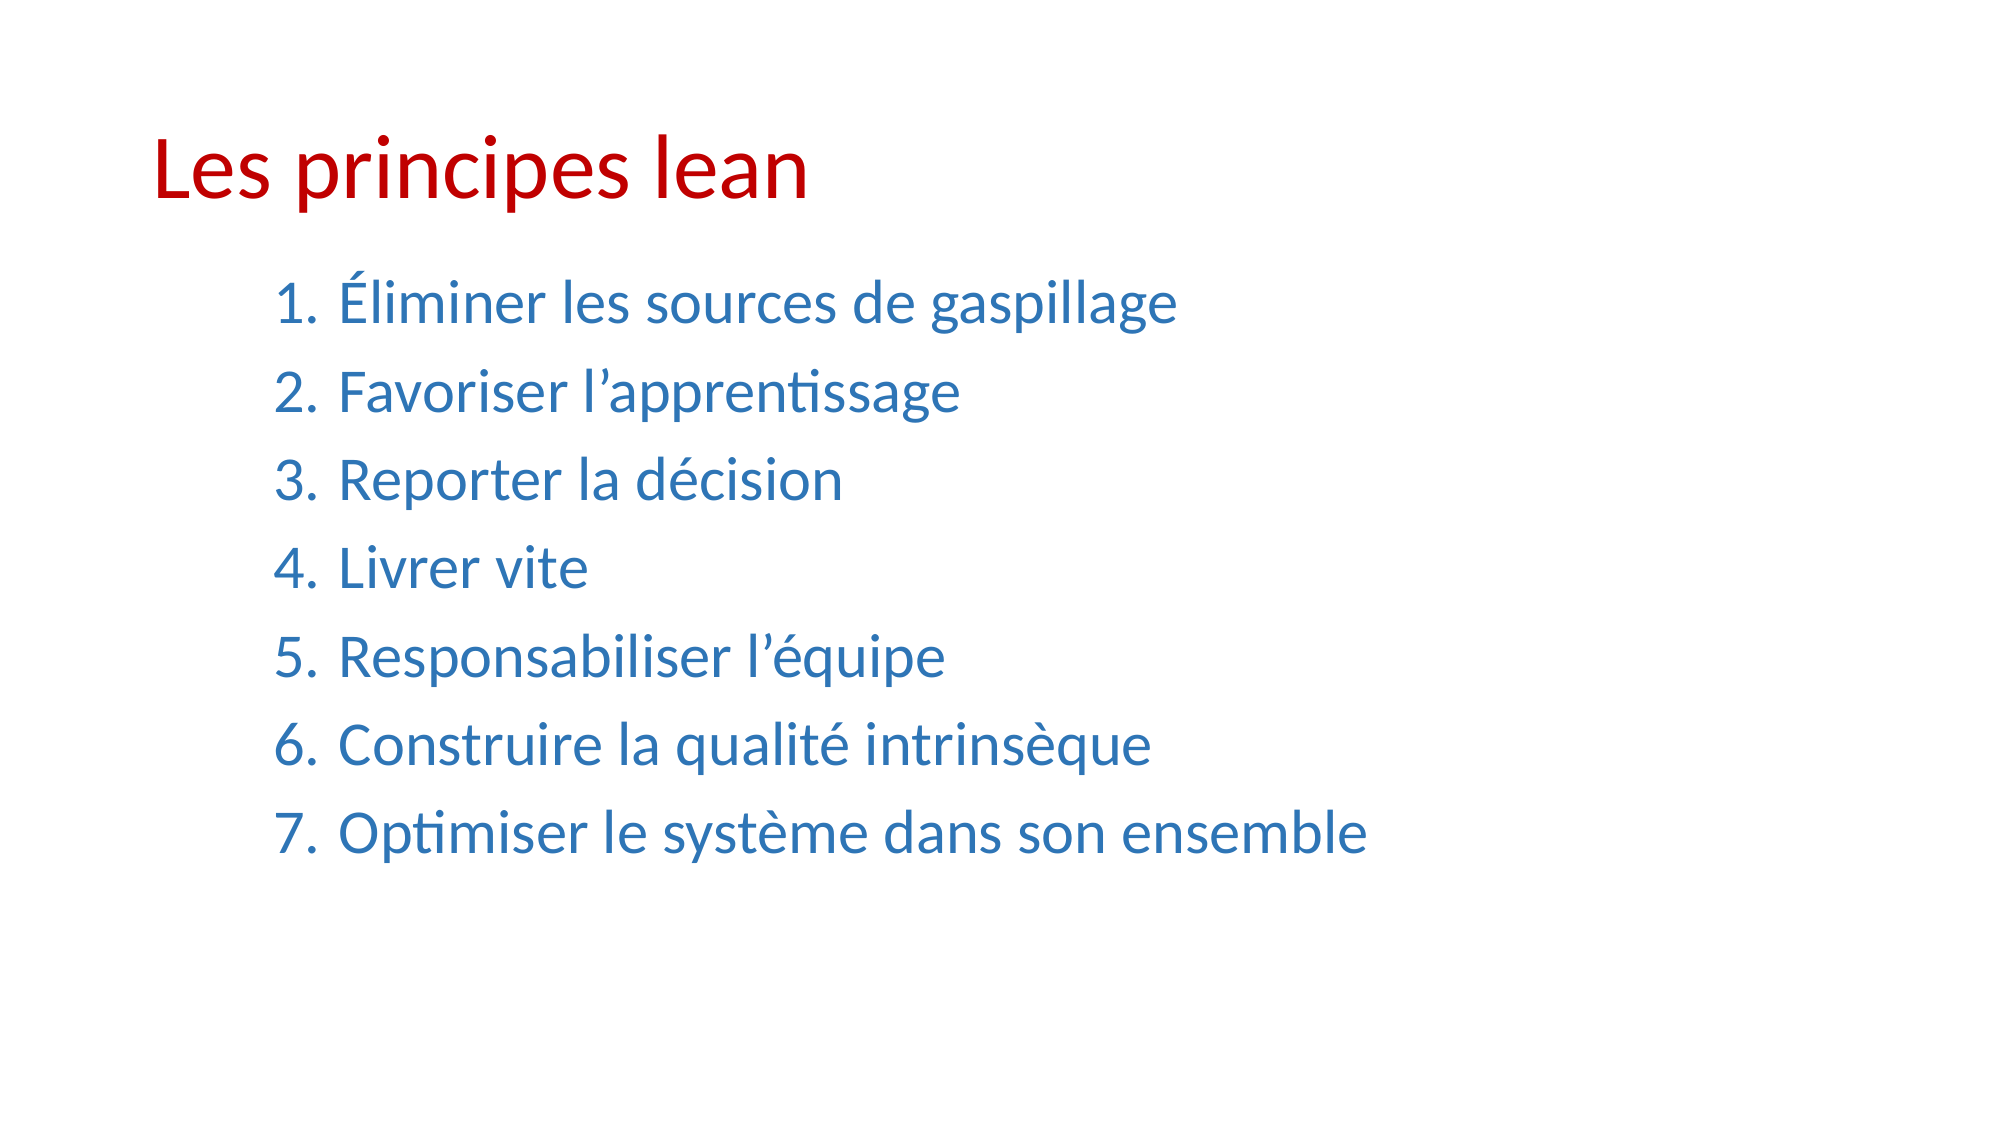

# Les principes lean
Éliminer les sources de gaspillage
Favoriser l’apprentissage
Reporter la décision
Livrer vite
Responsabiliser l’équipe
Construire la qualité intrinsèque
Optimiser le système dans son ensemble